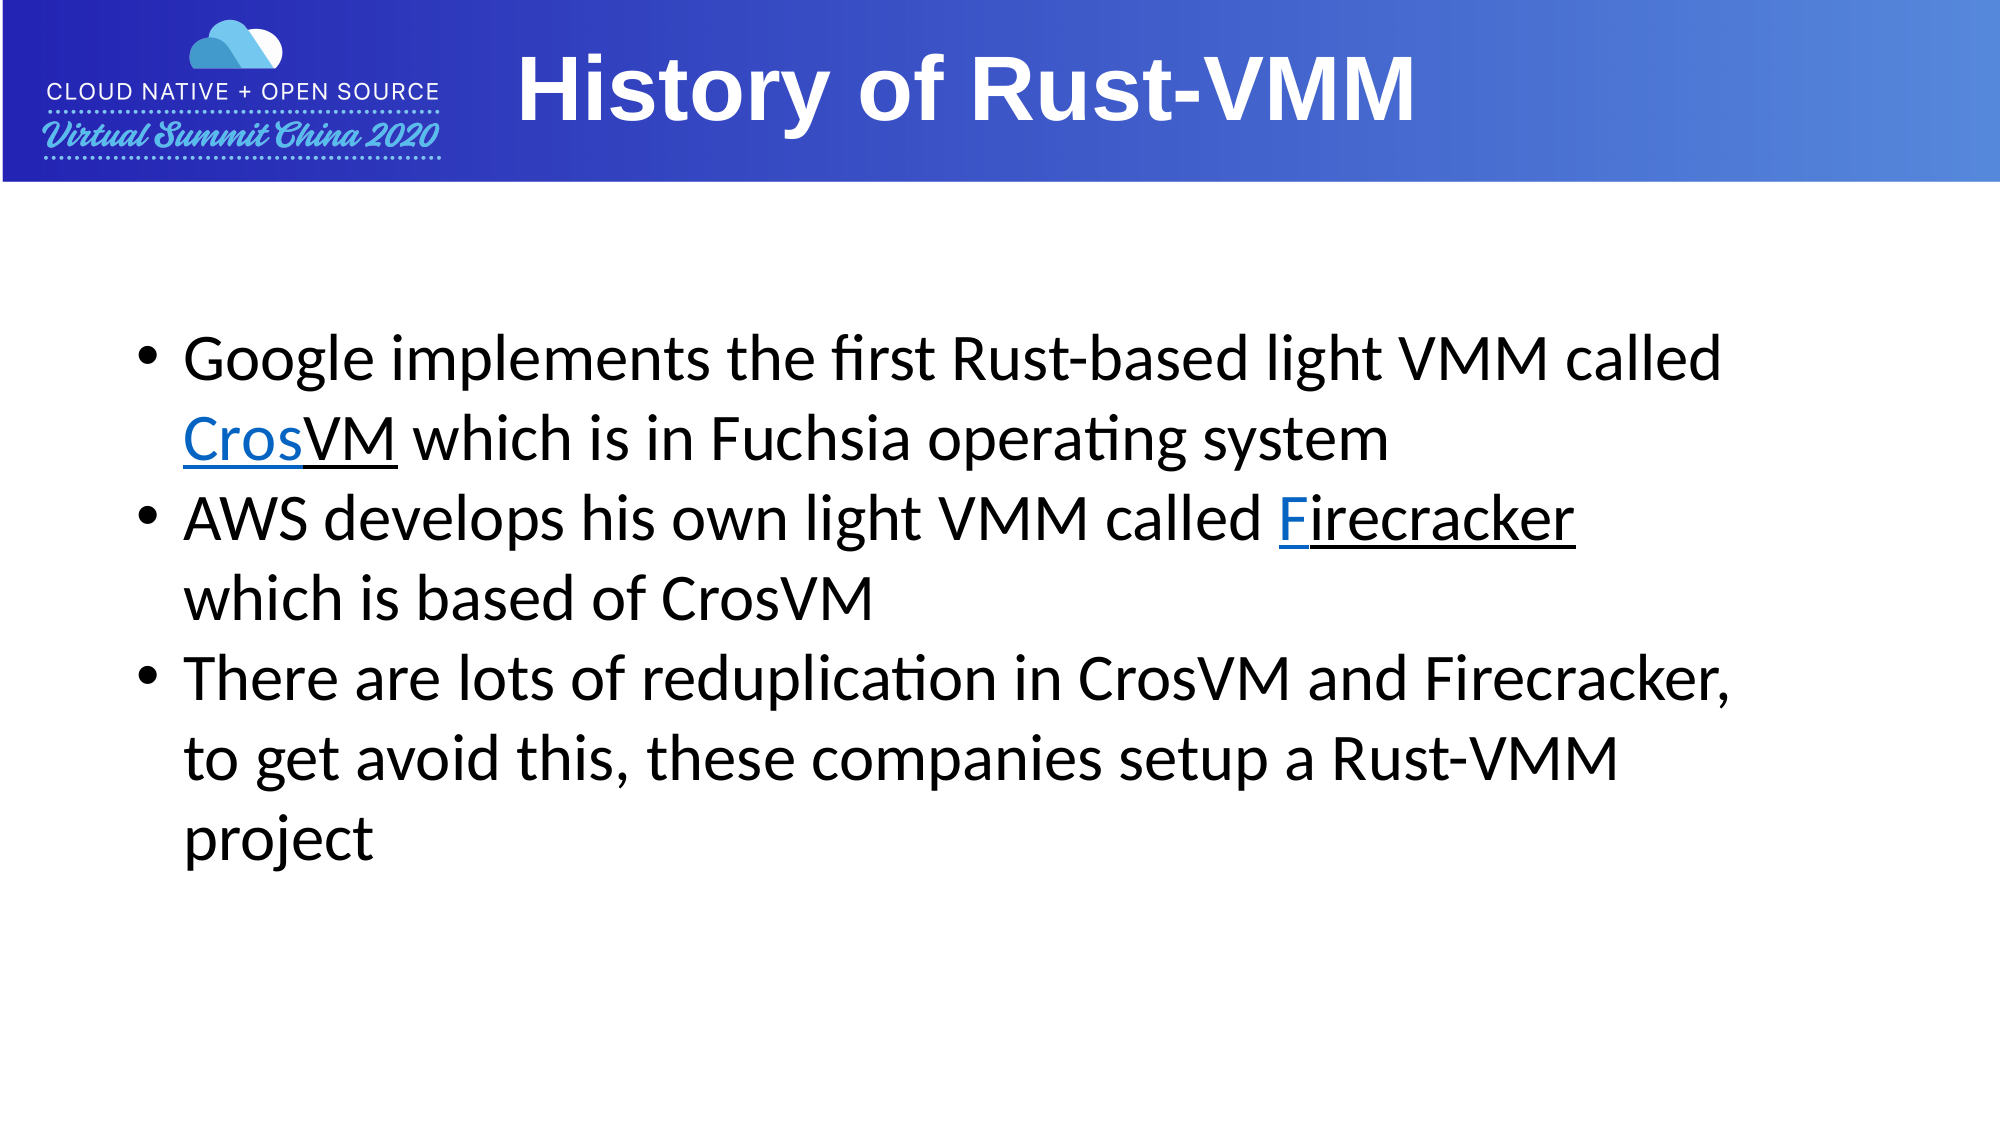

History of Rust-VMM
Google implements the first Rust-based light VMM called CrosVM which is in Fuchsia operating system
AWS develops his own light VMM called Firecracker which is based of CrosVM
There are lots of reduplication in CrosVM and Firecracker, to get avoid this, these companies setup a Rust-VMM project